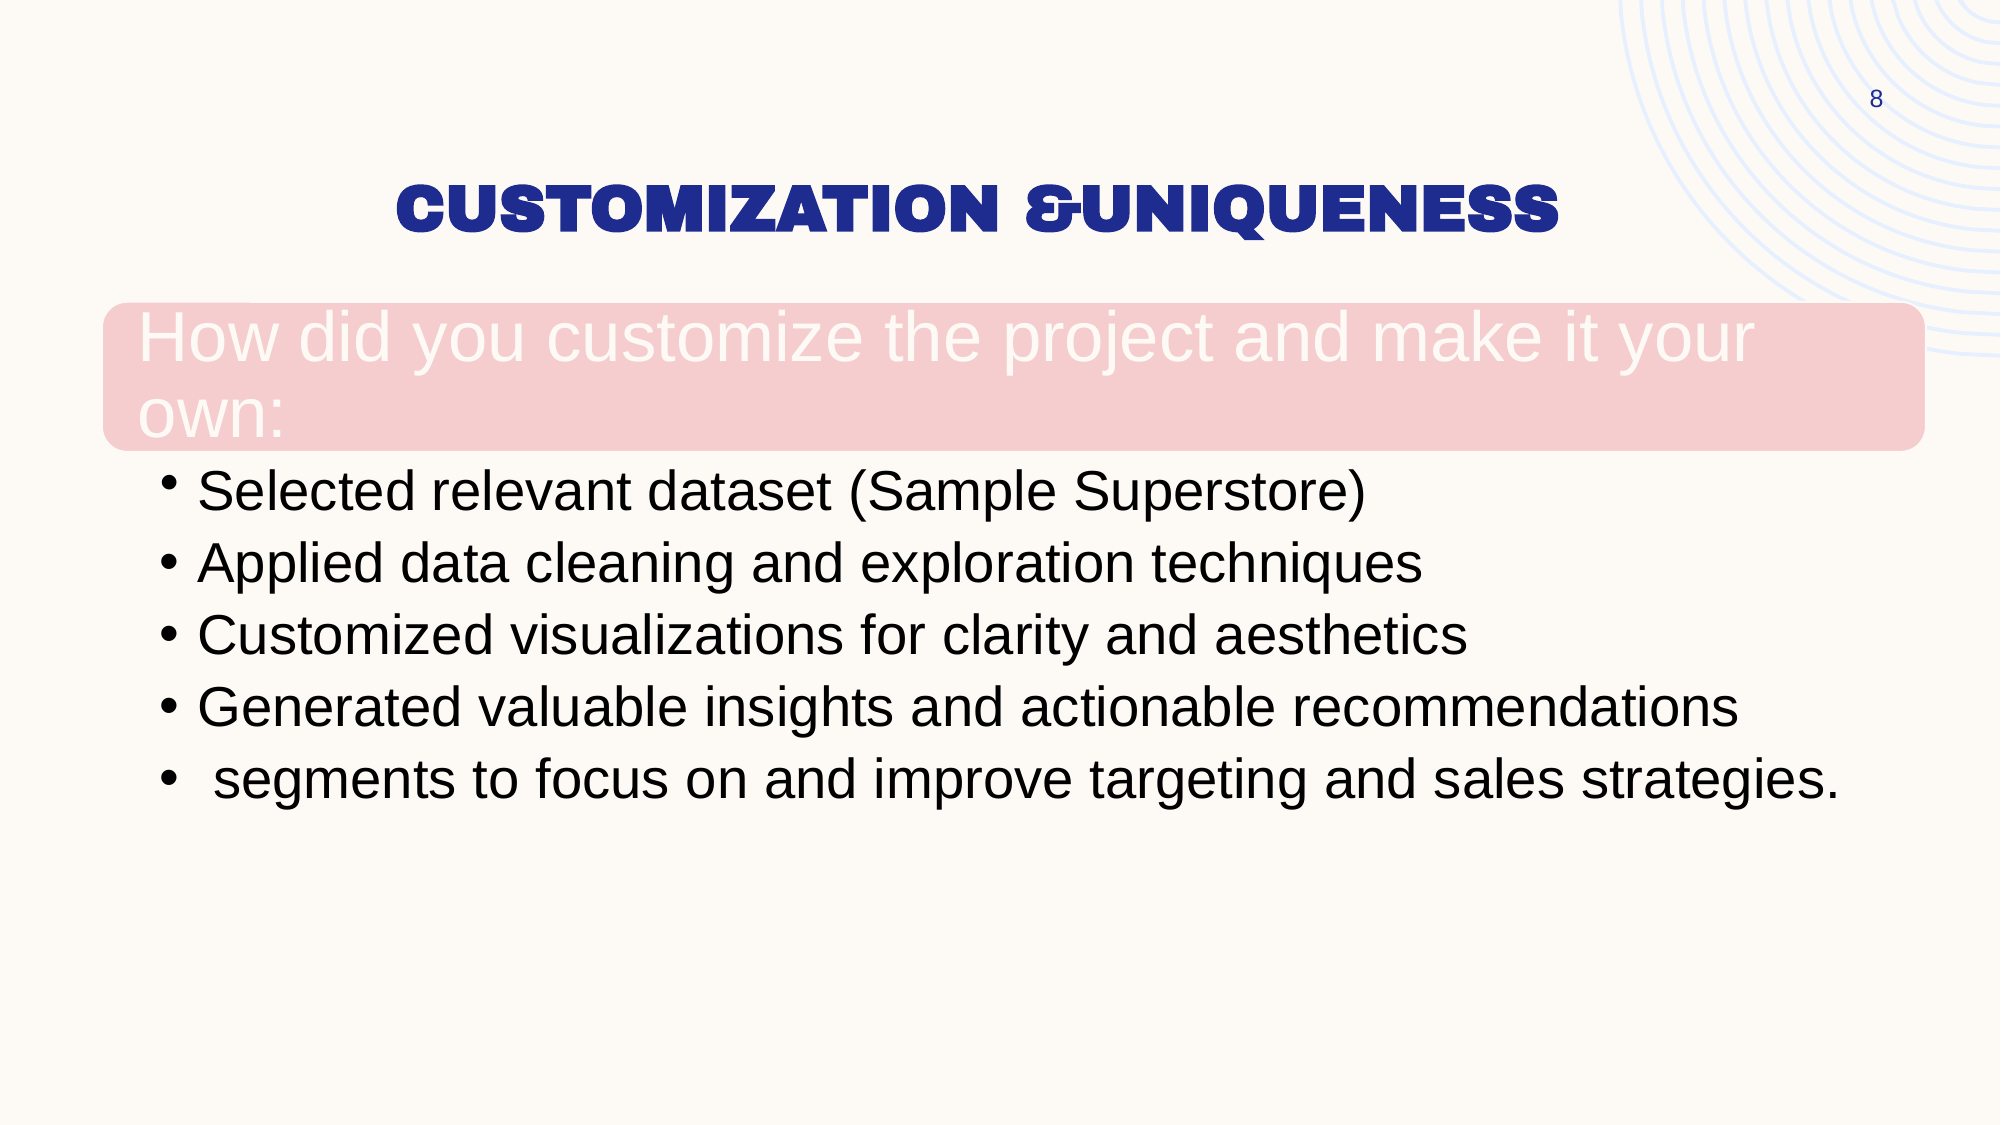

8
# CUSTOMIZATION &UNIQUENESS
How did you customize the project and make it your own:
Selected relevant dataset (Sample Superstore)
Applied data cleaning and exploration techniques
Customized visualizations for clarity and aesthetics
Generated valuable insights and actionable recommendations
 segments to focus on and improve targeting and sales strategies.